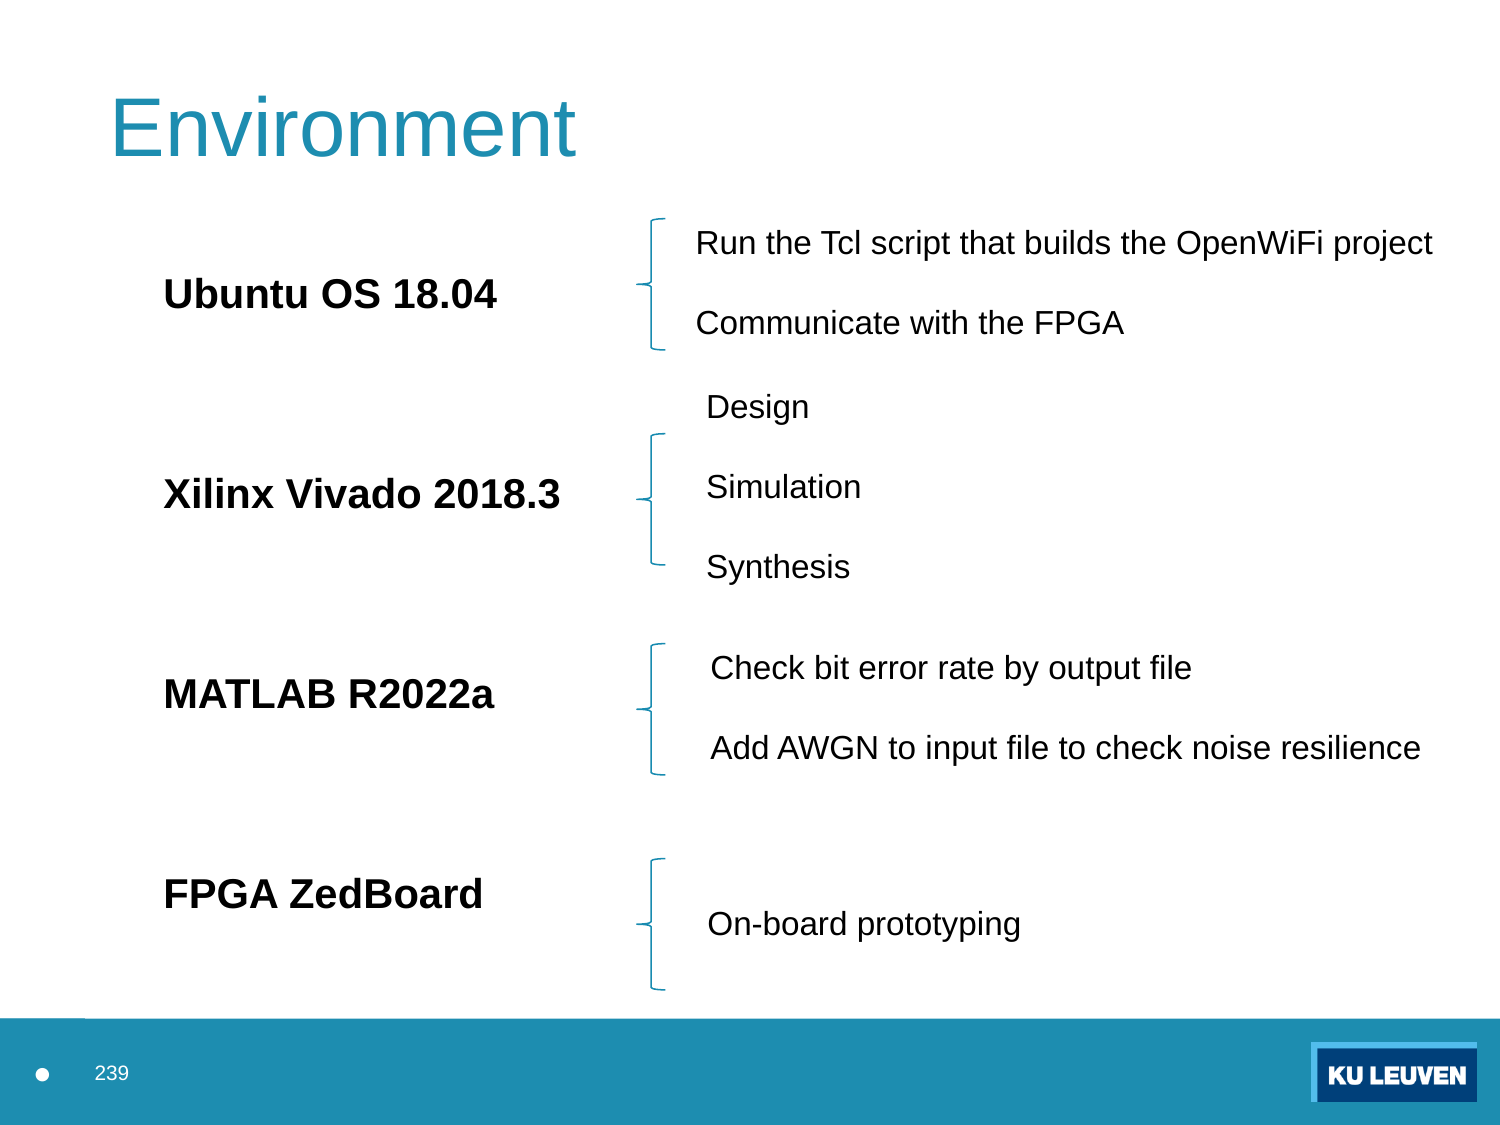

# Environment
Run the Tcl script that builds the OpenWiFi project

Communicate with the FPGA

Ubuntu OS 18.04

Xilinx Vivado 2018.3

MATLAB R2022a

FPGA ZedBoard
Design

Simulation

Synthesis

Check bit error rate by output file

Add AWGN to input file to check noise resilience

On-board prototyping
●
239